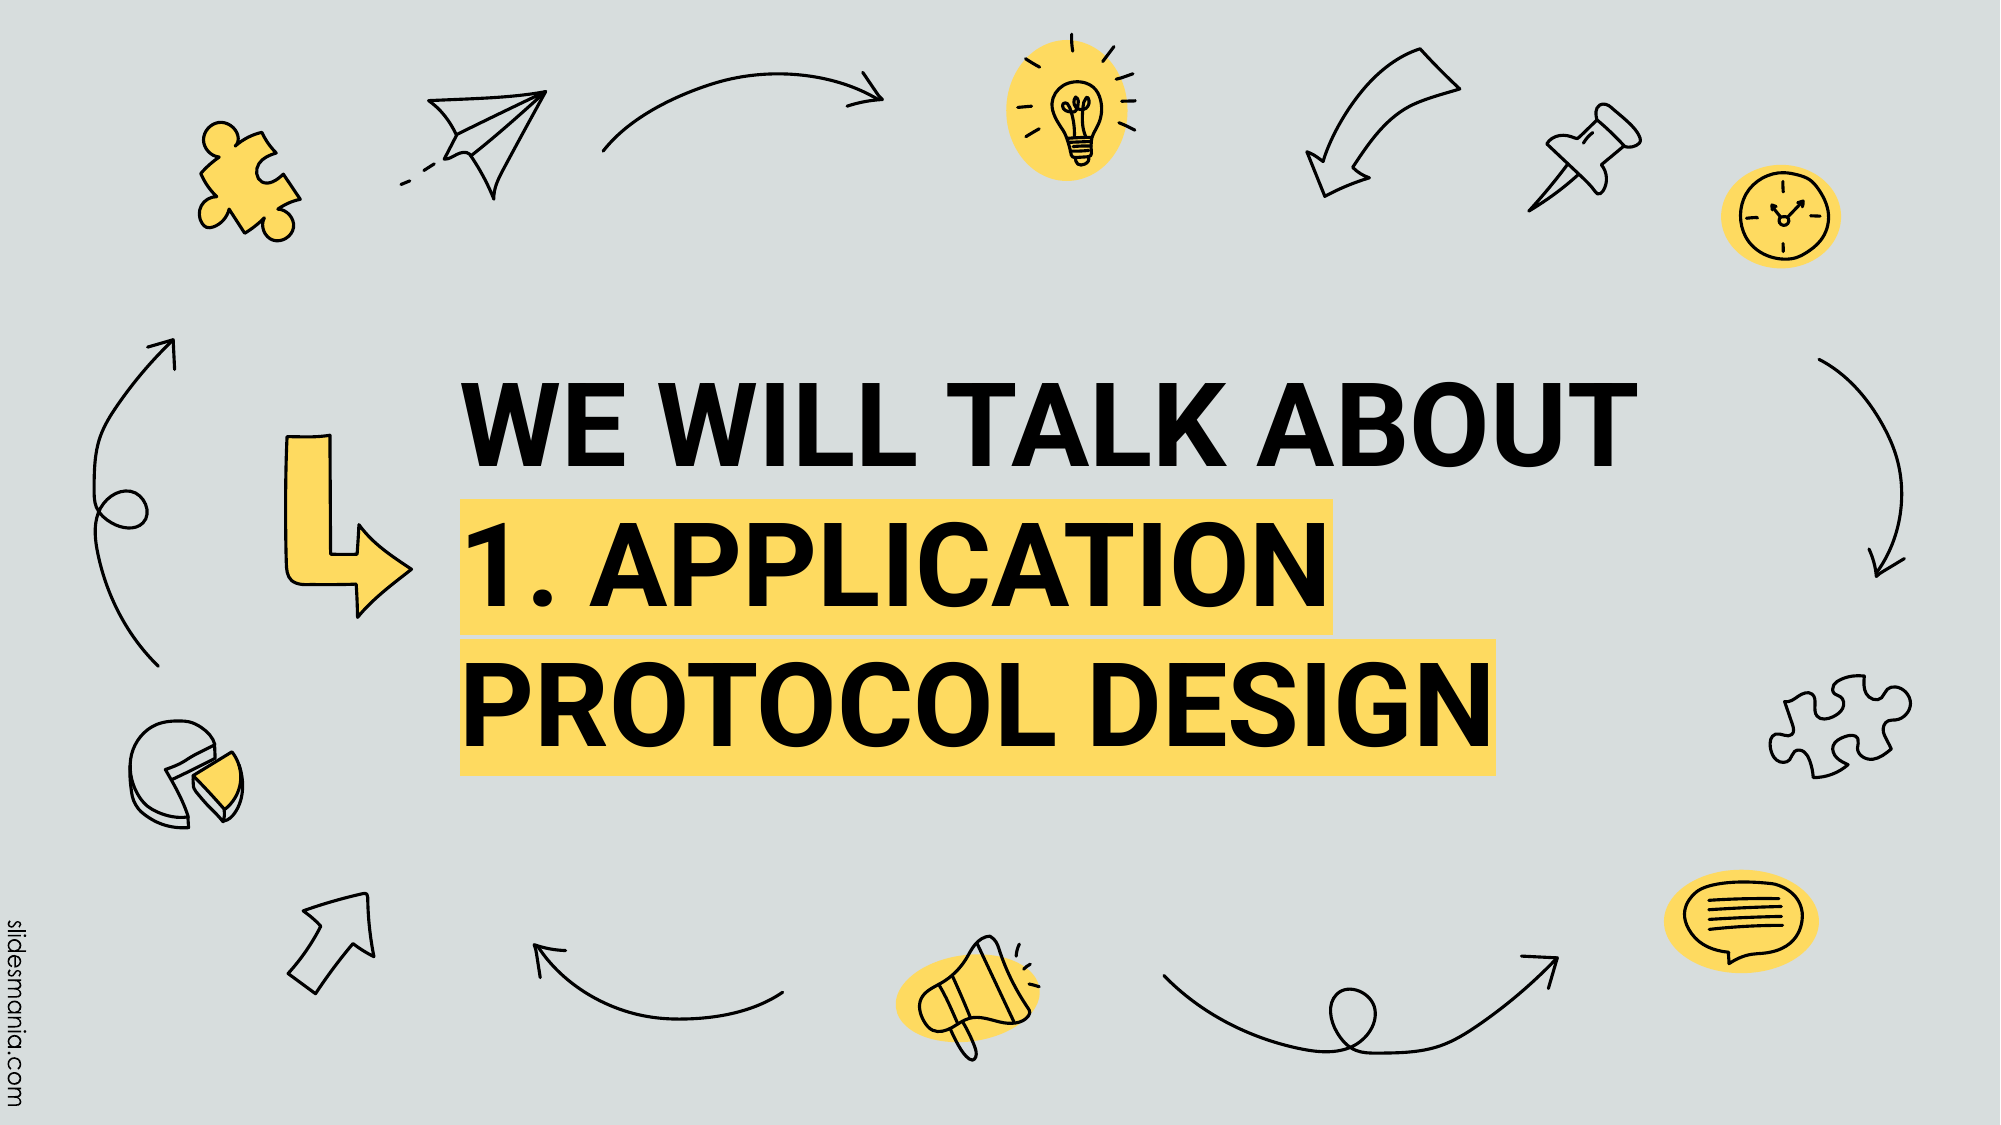

# WE WILL TALK ABOUT 1. APPLICATION PROTOCOL DESIGN